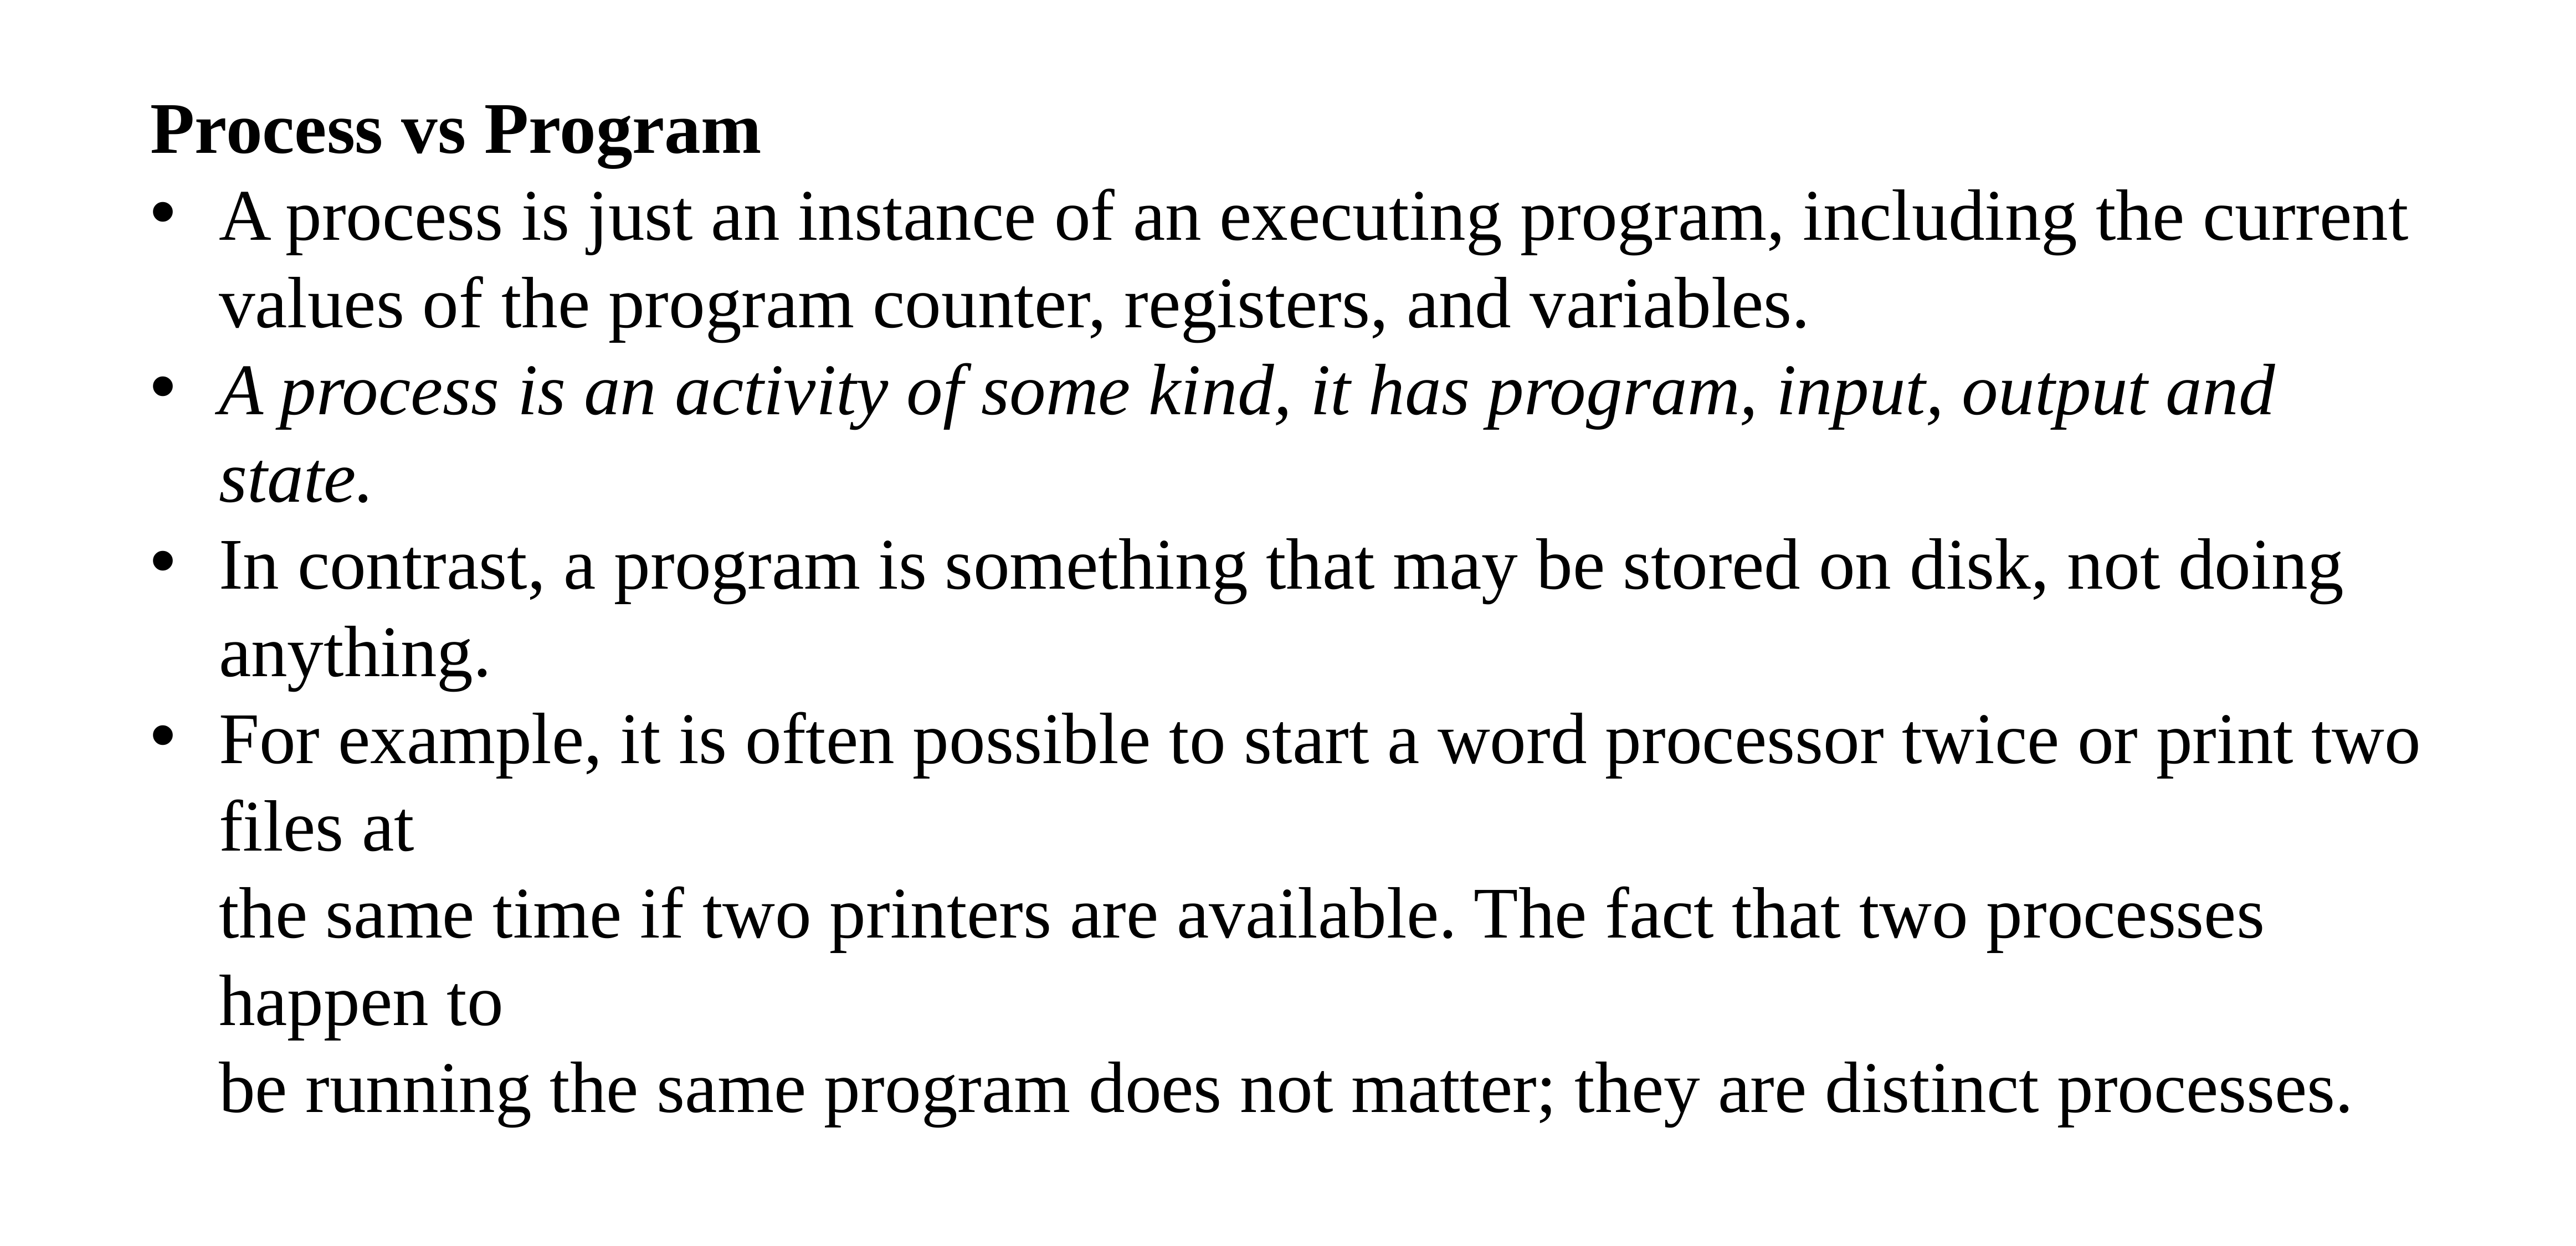

Process vs Program
A process is just an instance of an executing program, including the current values of the program counter, registers, and variables.
A process is an activity of some kind, it has program, input, output and state.
In contrast, a program is something that may be stored on disk, not doing anything.
For example, it is often possible to start a word processor twice or print two files at
the same time if two printers are available. The fact that two processes happen to
be running the same program does not matter; they are distinct processes.